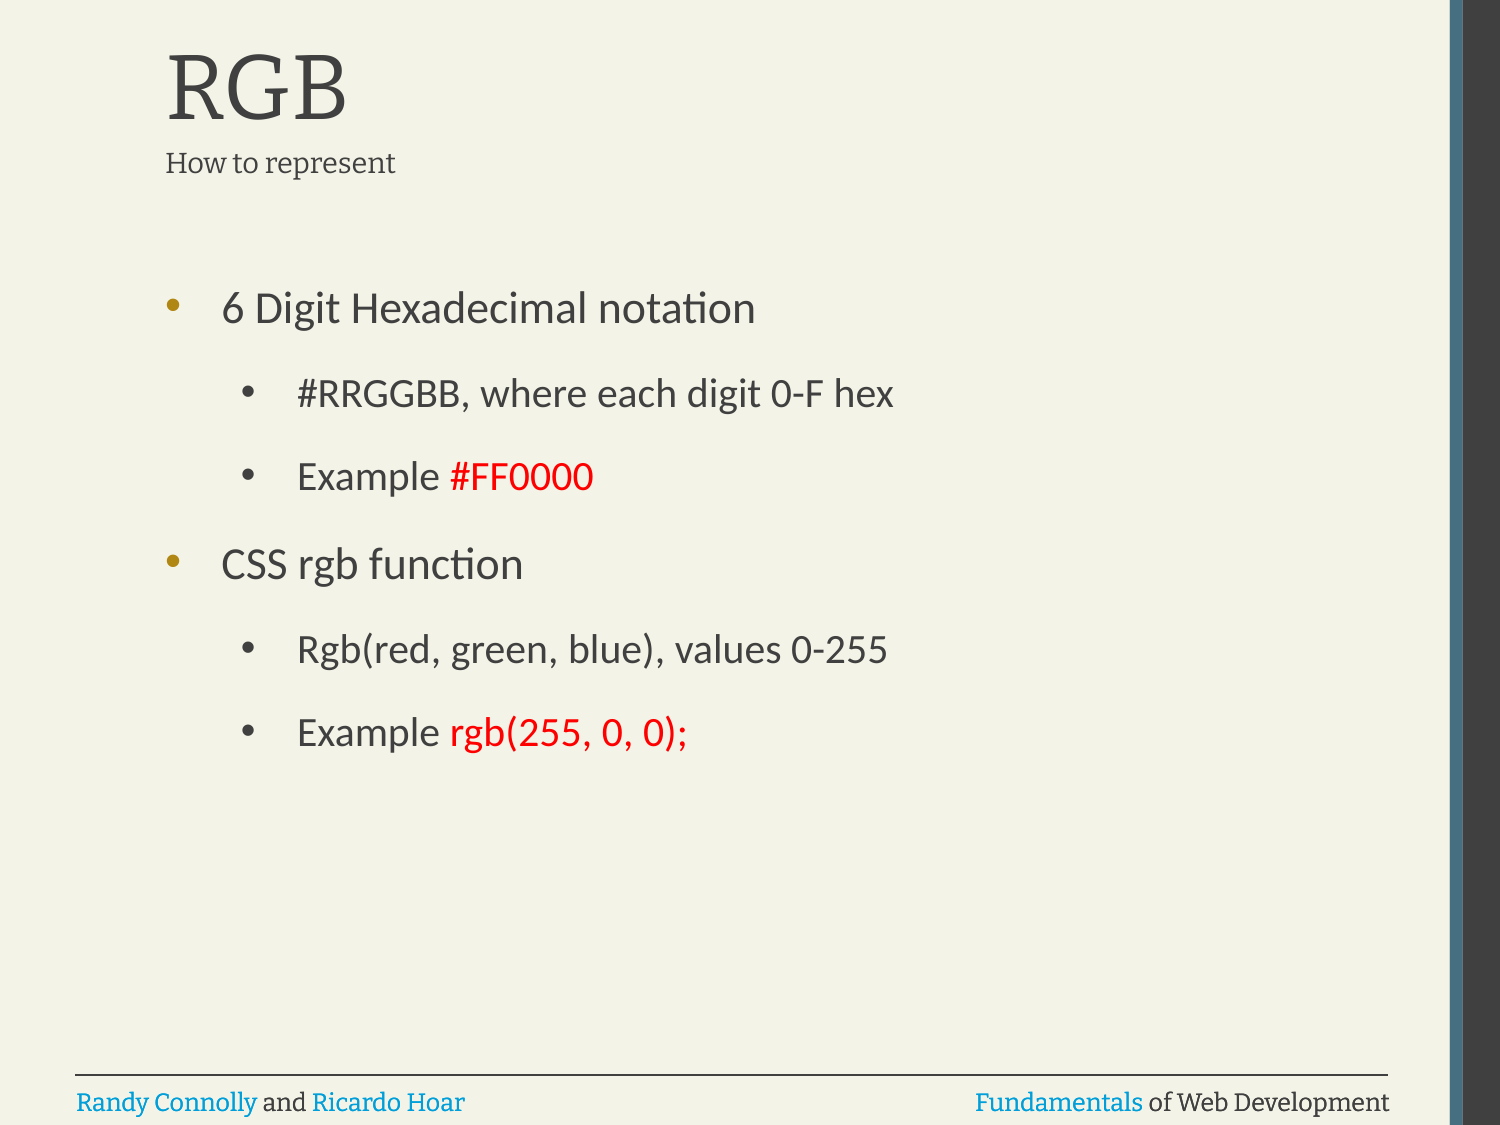

# RGB
How to represent
6 Digit Hexadecimal notation
#RRGGBB, where each digit 0-F hex
Example #FF0000
CSS rgb function
Rgb(red, green, blue), values 0-255
Example rgb(255, 0, 0);